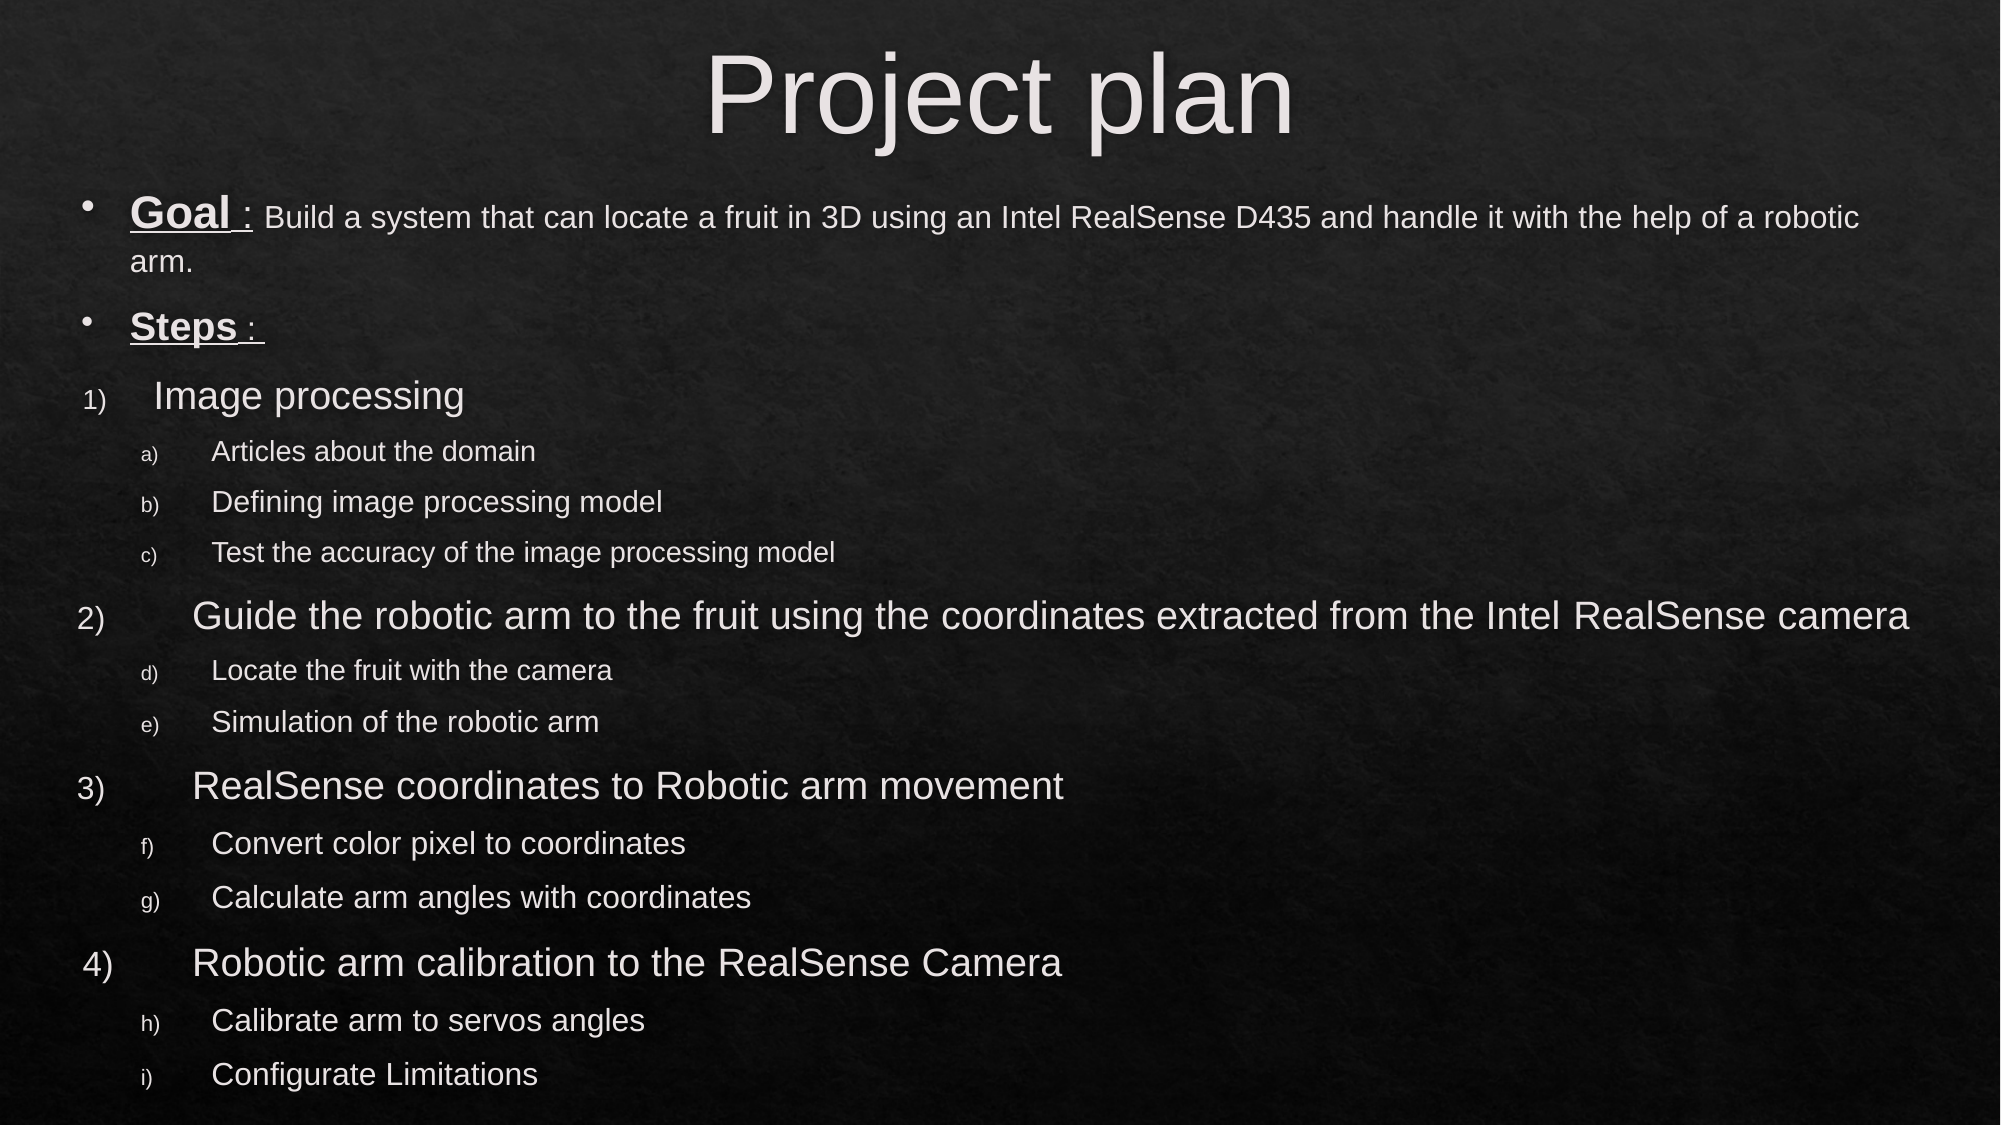

# Project plan
Goal : Build a system that can locate a fruit in 3D using an Intel RealSense D435 and handle it with the help of a robotic arm.
Steps :
Image processing
Articles about the domain
Defining image processing model
Test the accuracy of the image processing model
2) 	Guide the robotic arm to the fruit using the coordinates extracted from the Intel RealSense camera
Locate the fruit with the camera
Simulation of the robotic arm
3) 	RealSense coordinates to Robotic arm movement
Convert color pixel to coordinates
Calculate arm angles with coordinates
4) 	Robotic arm calibration to the RealSense Camera
Calibrate arm to servos angles
Configurate Limitations